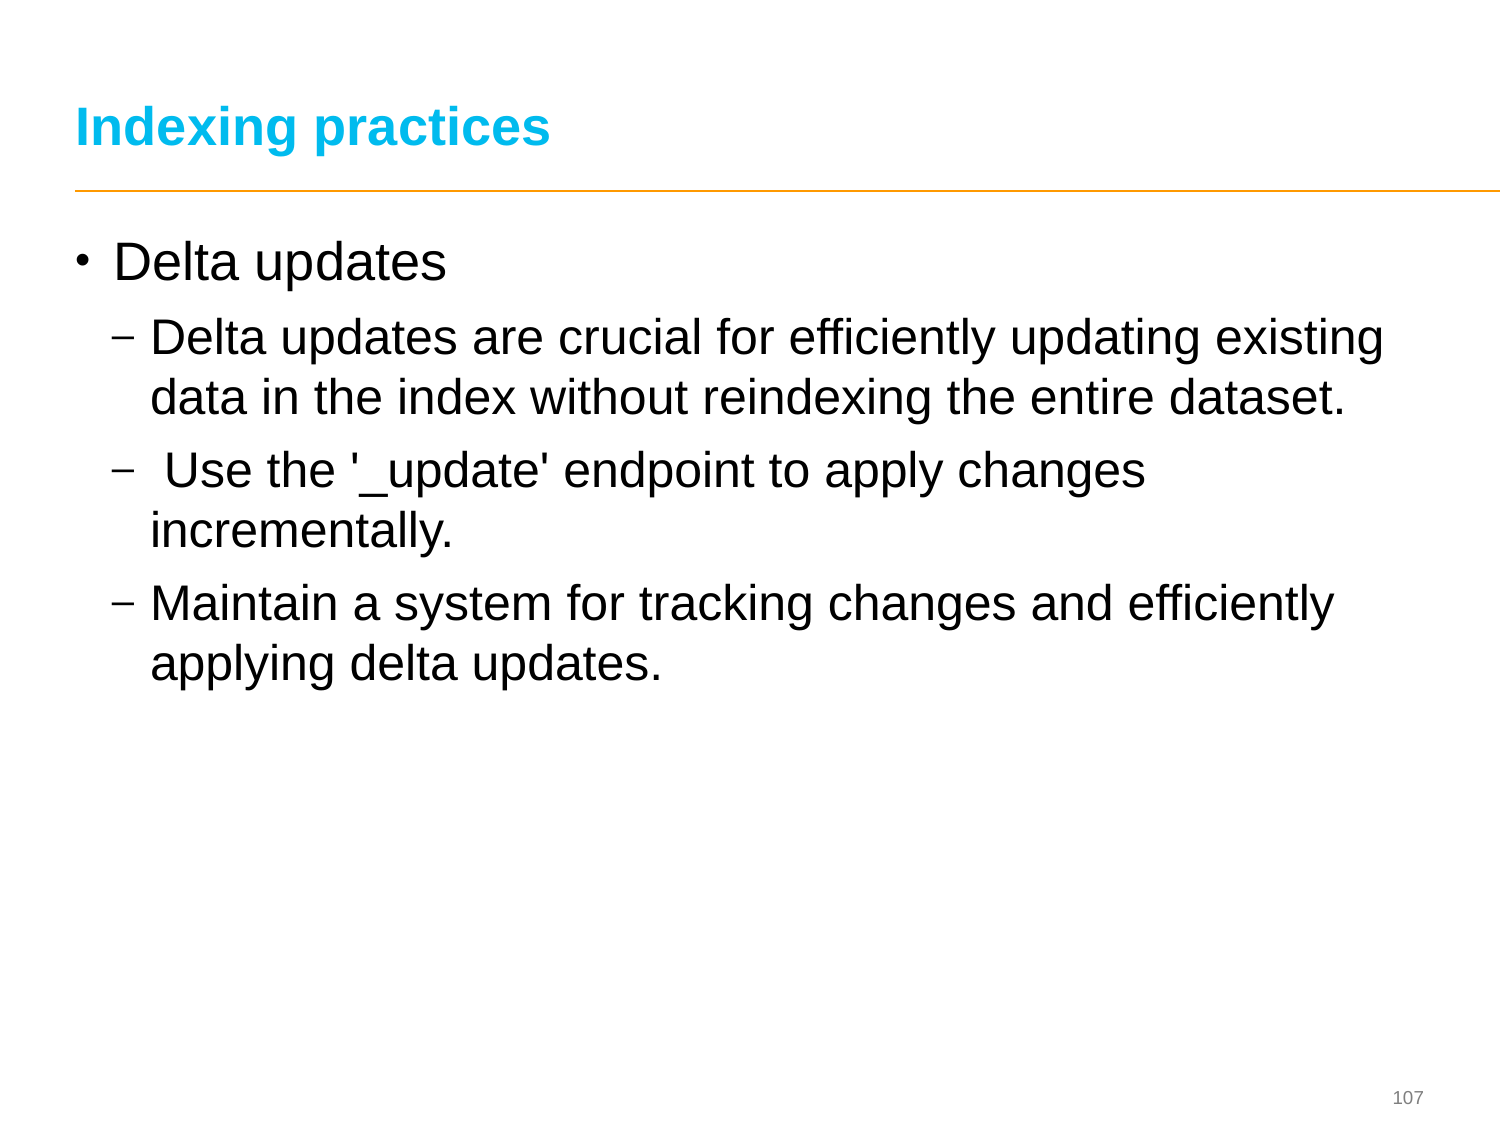

# Indexing practices
Delta updates
Delta updates are crucial for efficiently updating existing data in the index without reindexing the entire dataset.
 Use the '_update' endpoint to apply changes incrementally.
Maintain a system for tracking changes and efficiently applying delta updates.